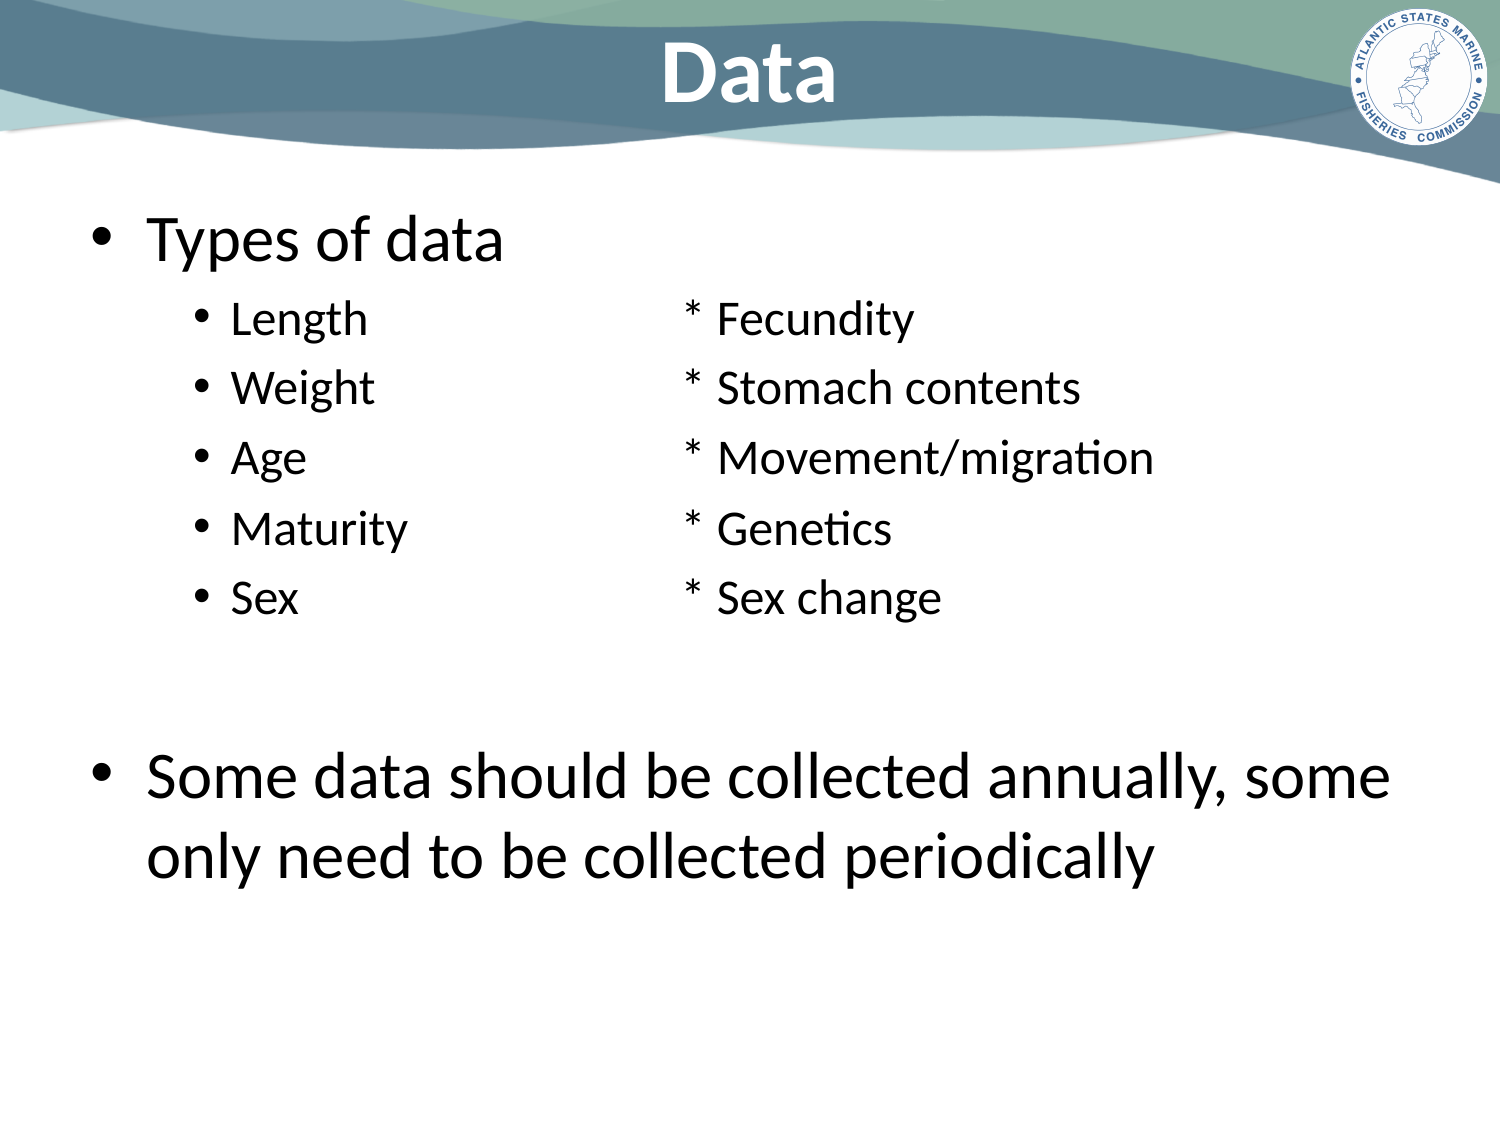

# Data
Types of data
Length			* Fecundity
Weight			* Stomach contents
Age			* Movement/migration
Maturity		* Genetics
Sex			* Sex change

Some data should be collected annually, some only need to be collected periodically